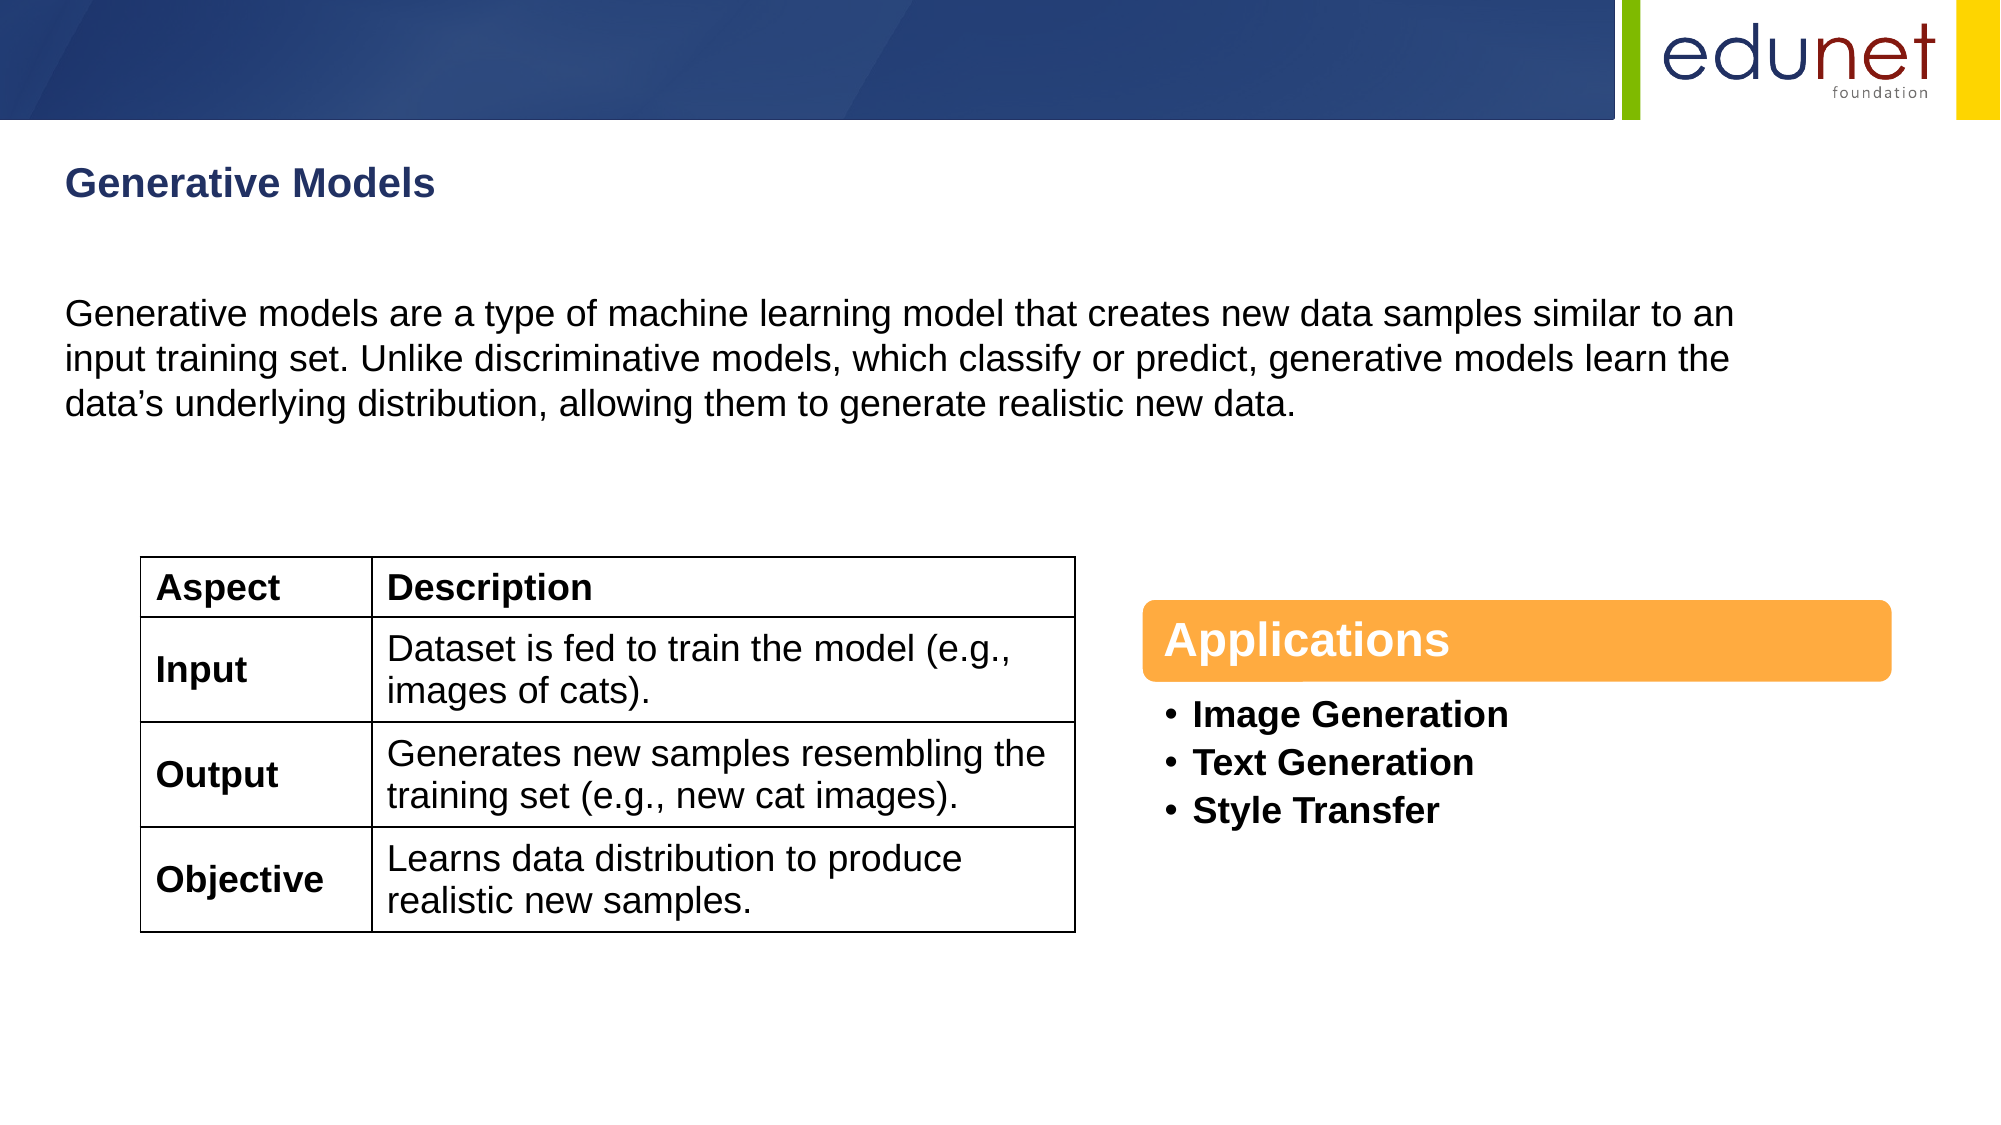

Generative Models
Generative models are a type of machine learning model that creates new data samples similar to an input training set. Unlike discriminative models, which classify or predict, generative models learn the data’s underlying distribution, allowing them to generate realistic new data.
| Aspect | Description |
| --- | --- |
| Input | Dataset is fed to train the model (e.g., images of cats). |
| Output | Generates new samples resembling the training set (e.g., new cat images). |
| Objective | Learns data distribution to produce realistic new samples. |
Applications
Image Generation
Text Generation
Style Transfer